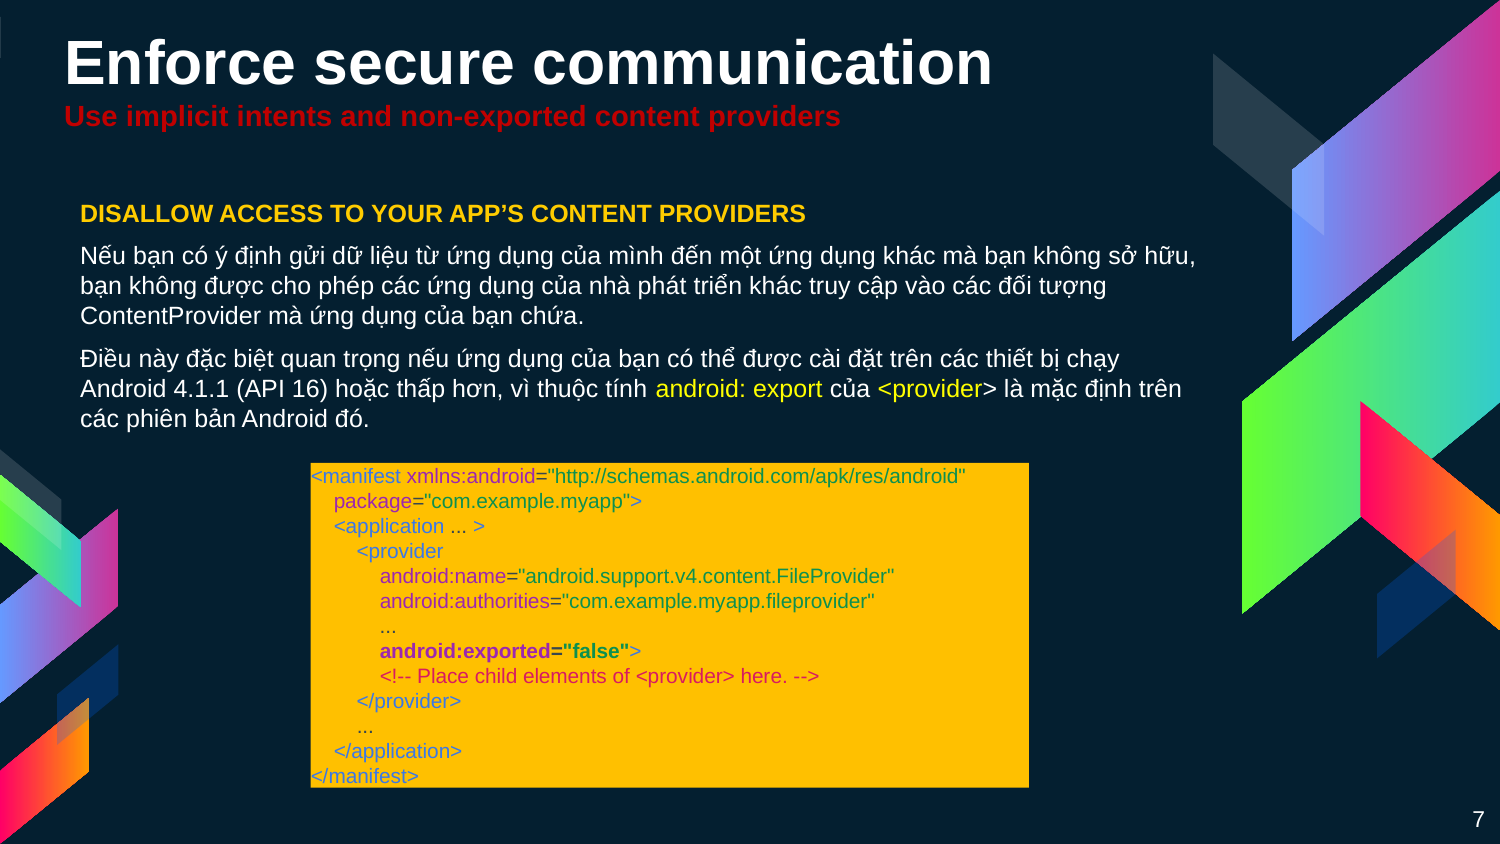

# Enforce secure communication Use implicit intents and non-exported content providers
DISALLOW ACCESS TO YOUR APP’S CONTENT PROVIDERS
Nếu bạn có ý định gửi dữ liệu từ ứng dụng của mình đến một ứng dụng khác mà bạn không sở hữu, bạn không được cho phép các ứng dụng của nhà phát triển khác truy cập vào các đối tượng ContentProvider mà ứng dụng của bạn chứa.
Điều này đặc biệt quan trọng nếu ứng dụng của bạn có thể được cài đặt trên các thiết bị chạy Android 4.1.1 (API 16) hoặc thấp hơn, vì thuộc tính android: export của <provider> là mặc định trên các phiên bản Android đó.

<manifest xmlns:android="http://schemas.android.com/apk/res/android"
    package="com.example.myapp">
    <application ... >
        <provider
            android:name="android.support.v4.content.FileProvider"
            android:authorities="com.example.myapp.fileprovider"
            ...
            android:exported="false">
            <!-- Place child elements of <provider> here. -->
        </provider>
        ...
    </application>
</manifest>
7